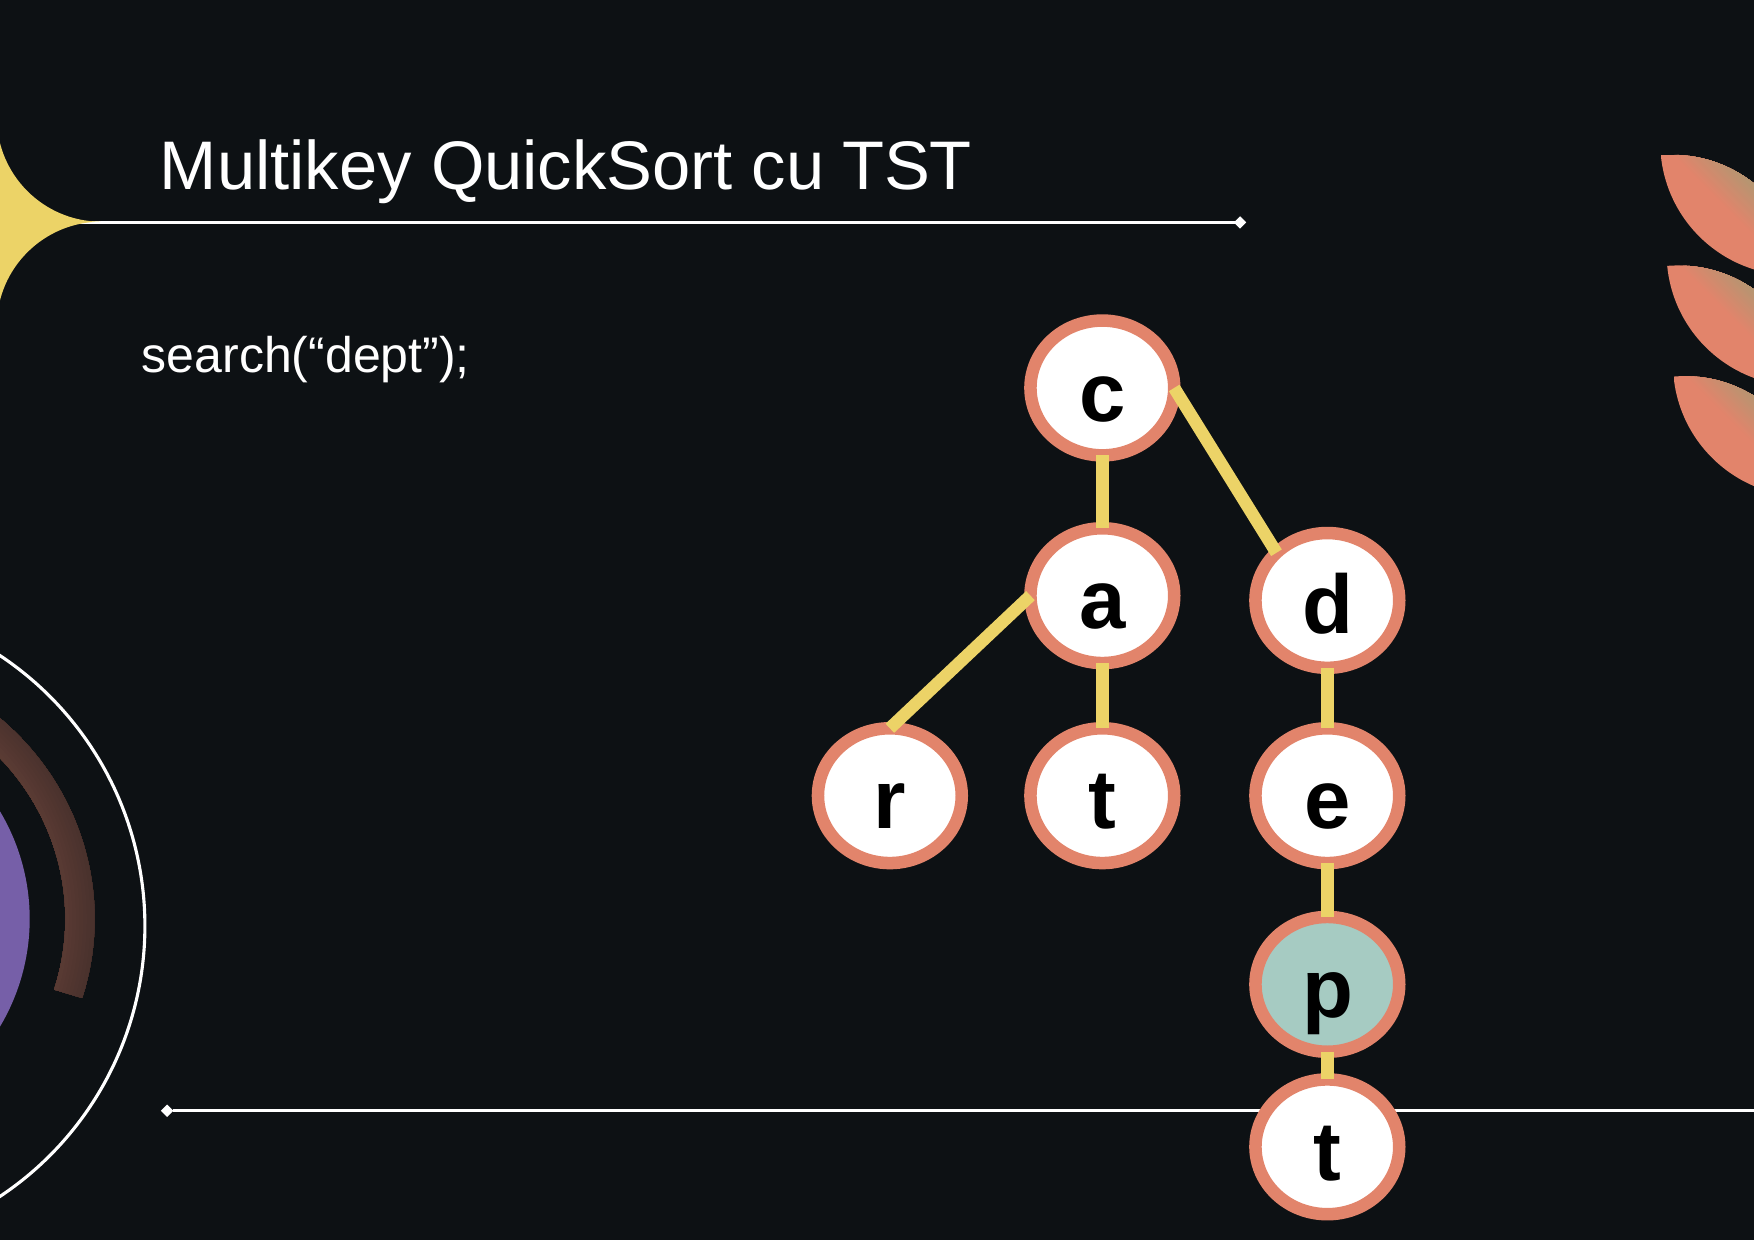

# Multikey QuickSort cu TST
search(“dept”);
c
a
d
r
t
e
p
t